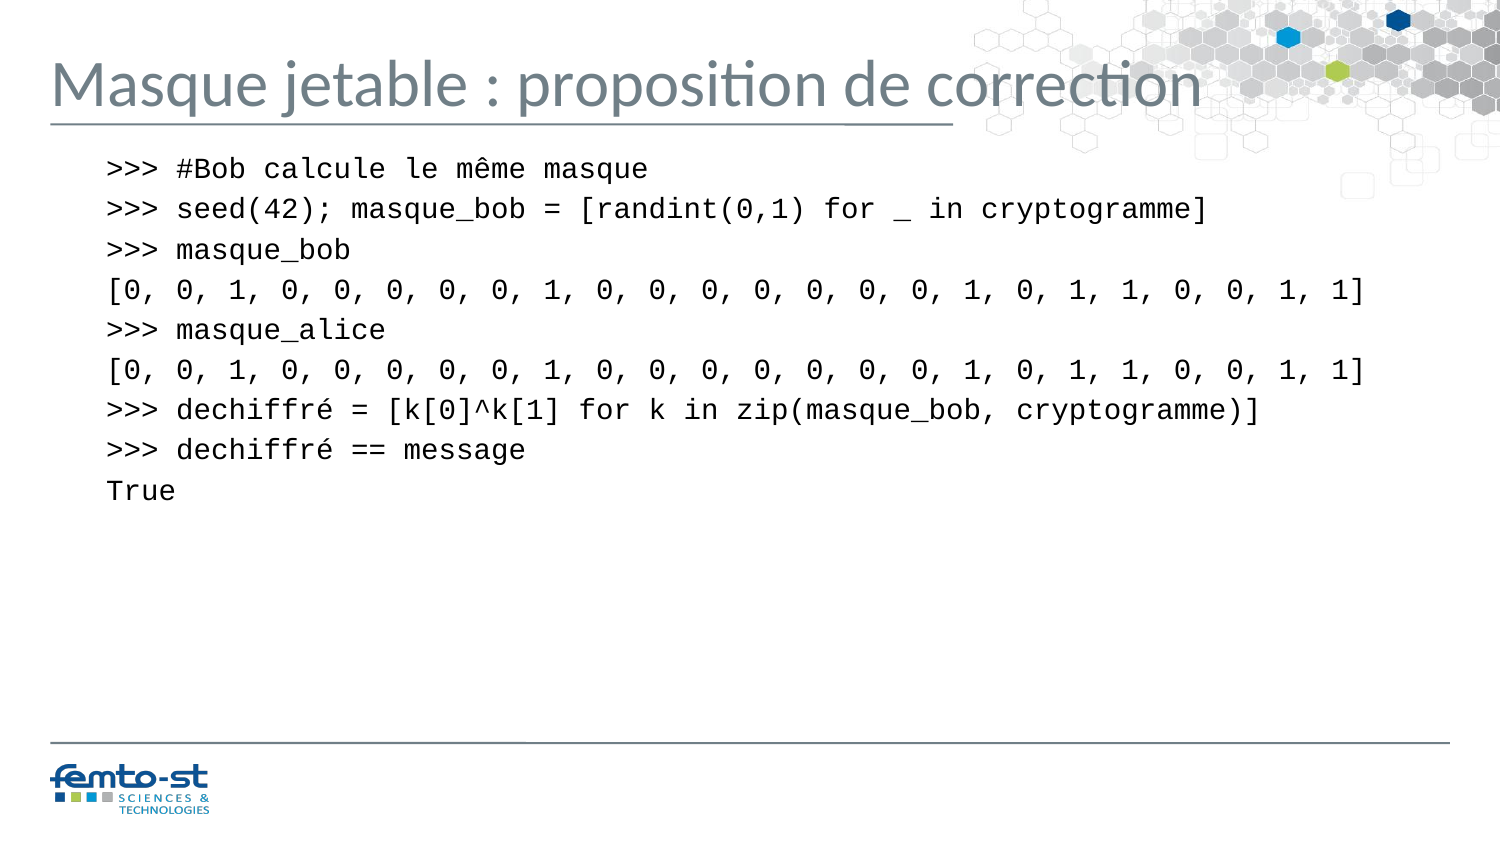

Masque jetable : proposition de correction
>>> #Bob calcule le même masque
>>> seed(42); masque_bob = [randint(0,1) for _ in cryptogramme]
>>> masque_bob
[0, 0, 1, 0, 0, 0, 0, 0, 1, 0, 0, 0, 0, 0, 0, 0, 1, 0, 1, 1, 0, 0, 1, 1]
>>> masque_alice
[0, 0, 1, 0, 0, 0, 0, 0, 1, 0, 0, 0, 0, 0, 0, 0, 1, 0, 1, 1, 0, 0, 1, 1]
>>> dechiffré = [k[0]^k[1] for k in zip(masque_bob, cryptogramme)]
>>> dechiffré == message
True